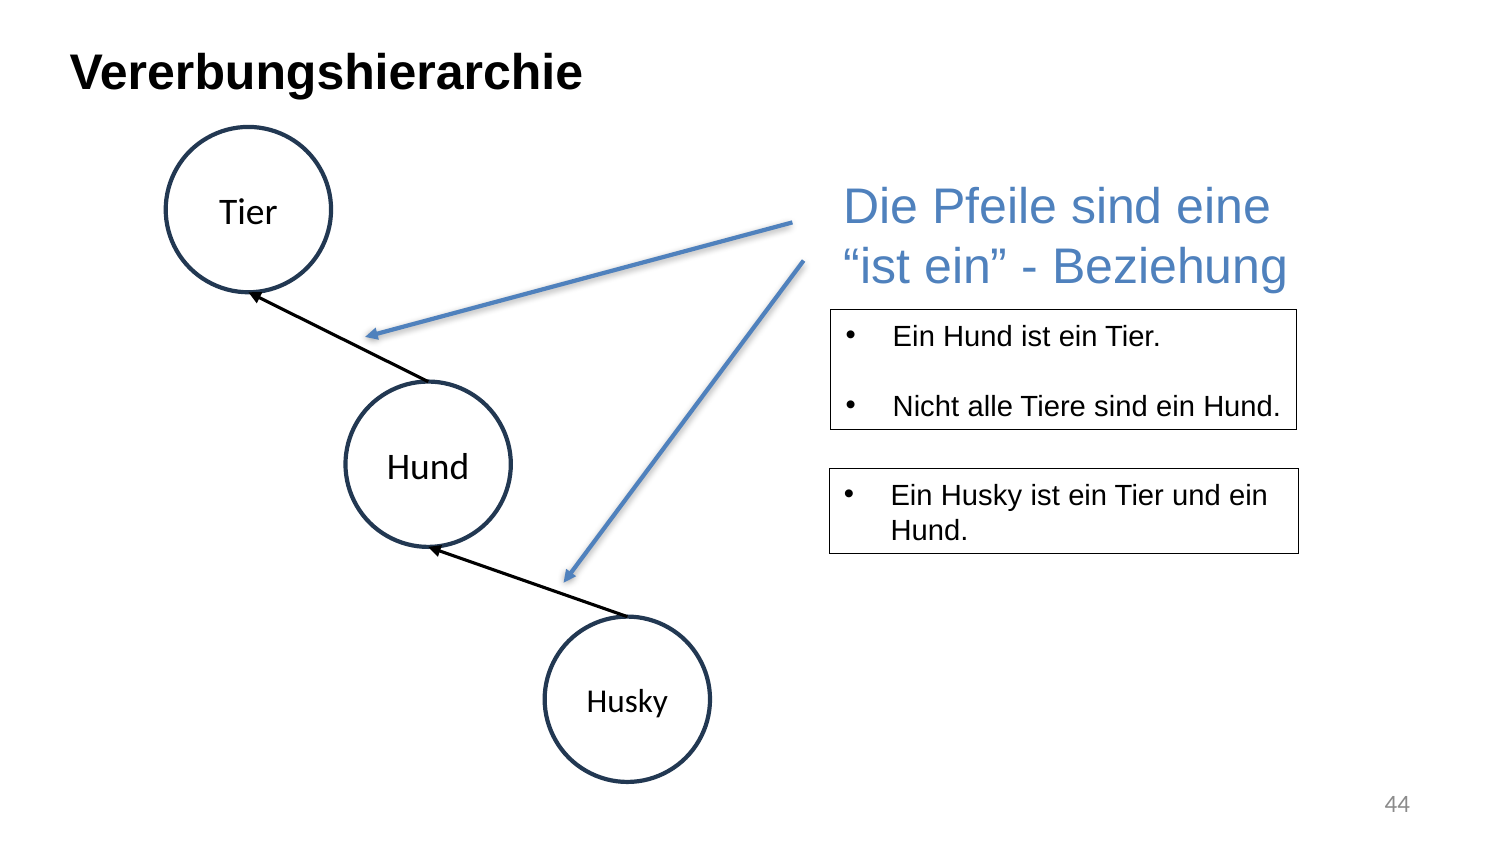

Vererbungshierarchie
Tier
Die Pfeile sind eine “ist ein” - Beziehung
Ein Hund ist ein Tier.

Nicht alle Tiere sind ein Hund.
Hund
Ein Husky ist ein Tier und ein Hund.
Husky
44